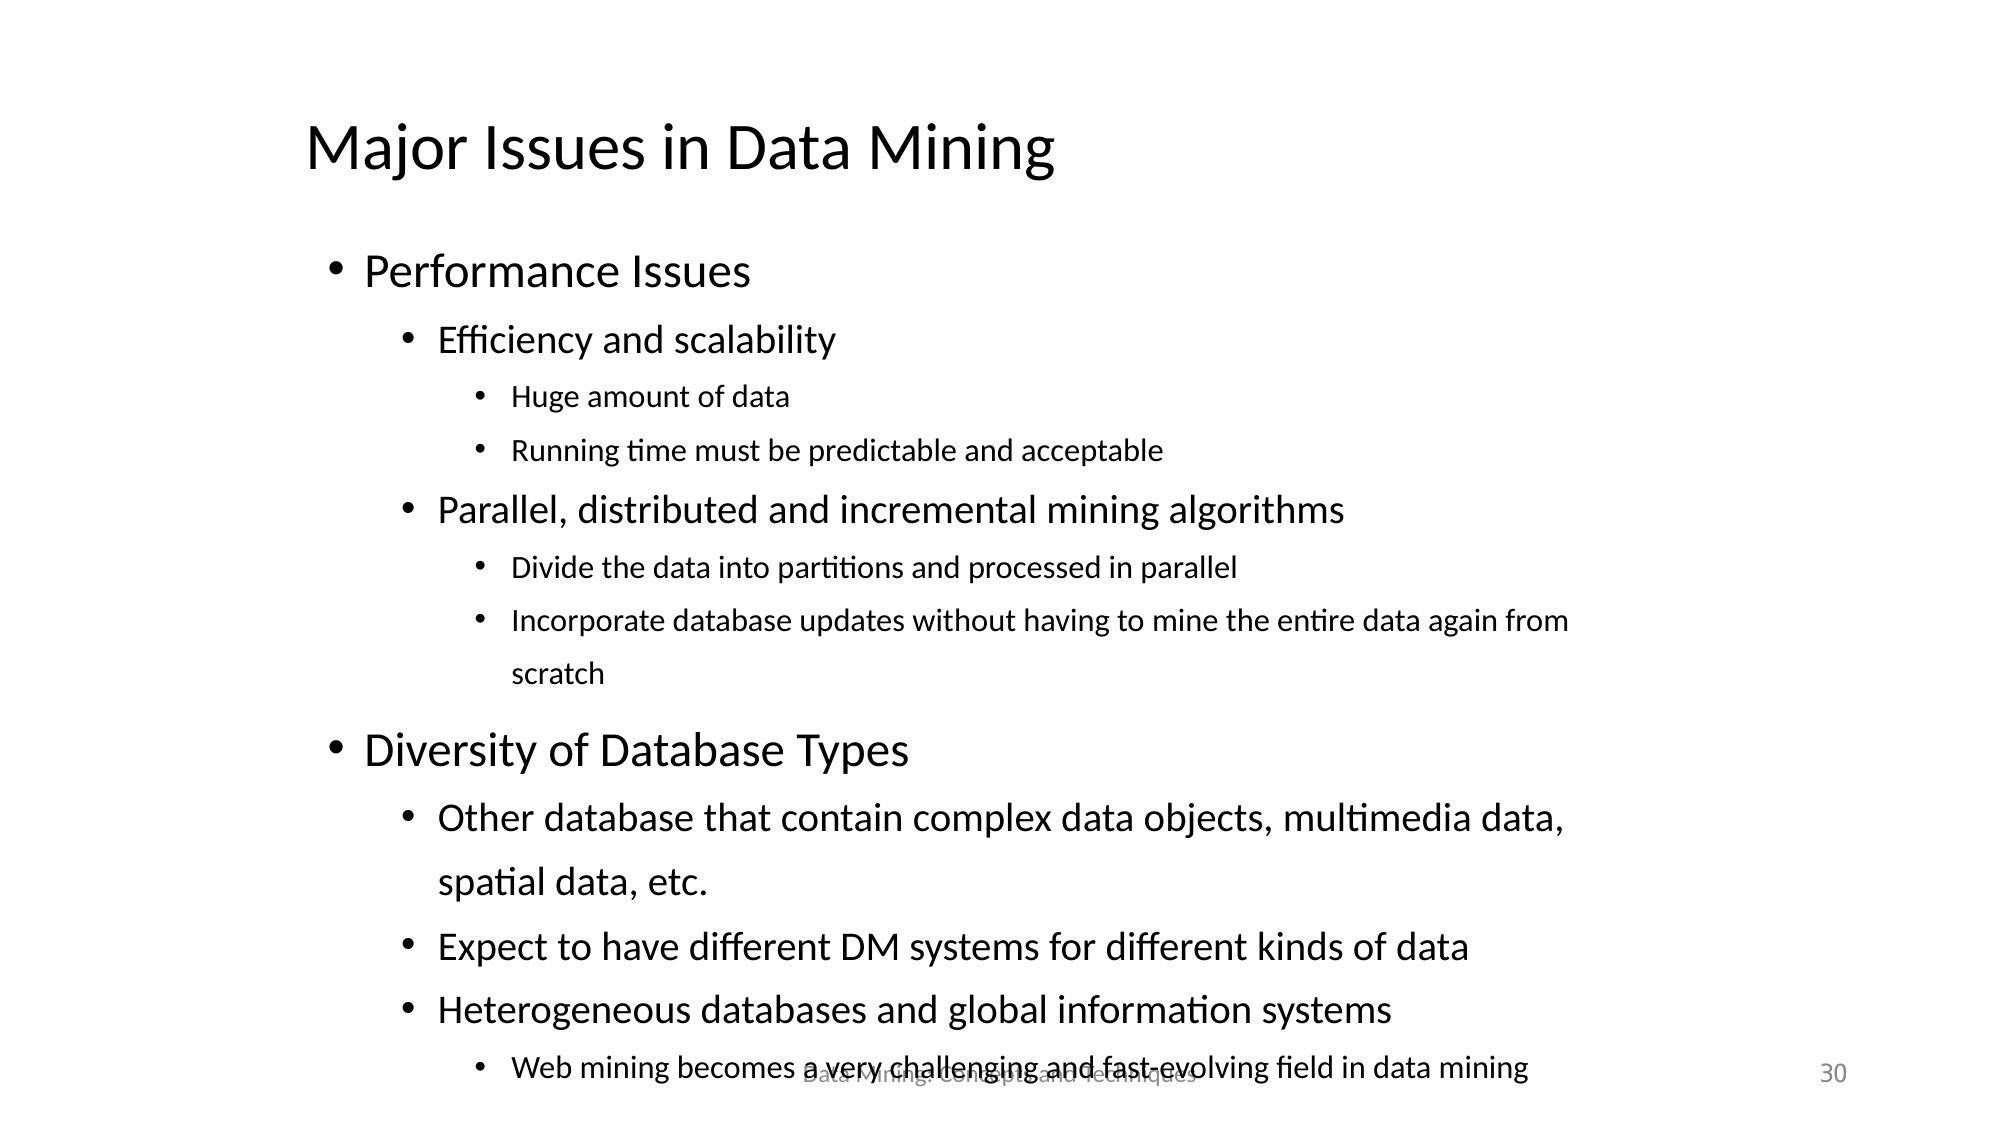

# Major Issues in Data Mining
Performance Issues
Efficiency and scalability
Huge amount of data
Running time must be predictable and acceptable
Parallel, distributed and incremental mining algorithms
Divide the data into partitions and processed in parallel
Incorporate database updates without having to mine the entire data again from
	scratch
Diversity of Database Types
Other database that contain complex data objects, multimedia data,
	spatial data, etc.
Expect to have different DM systems for different kinds of data
Heterogeneous databases and global information systems
Web mining becomes a very challenging and fast-evolving field in data mining
Data Mining: Concepts and Techniques
30